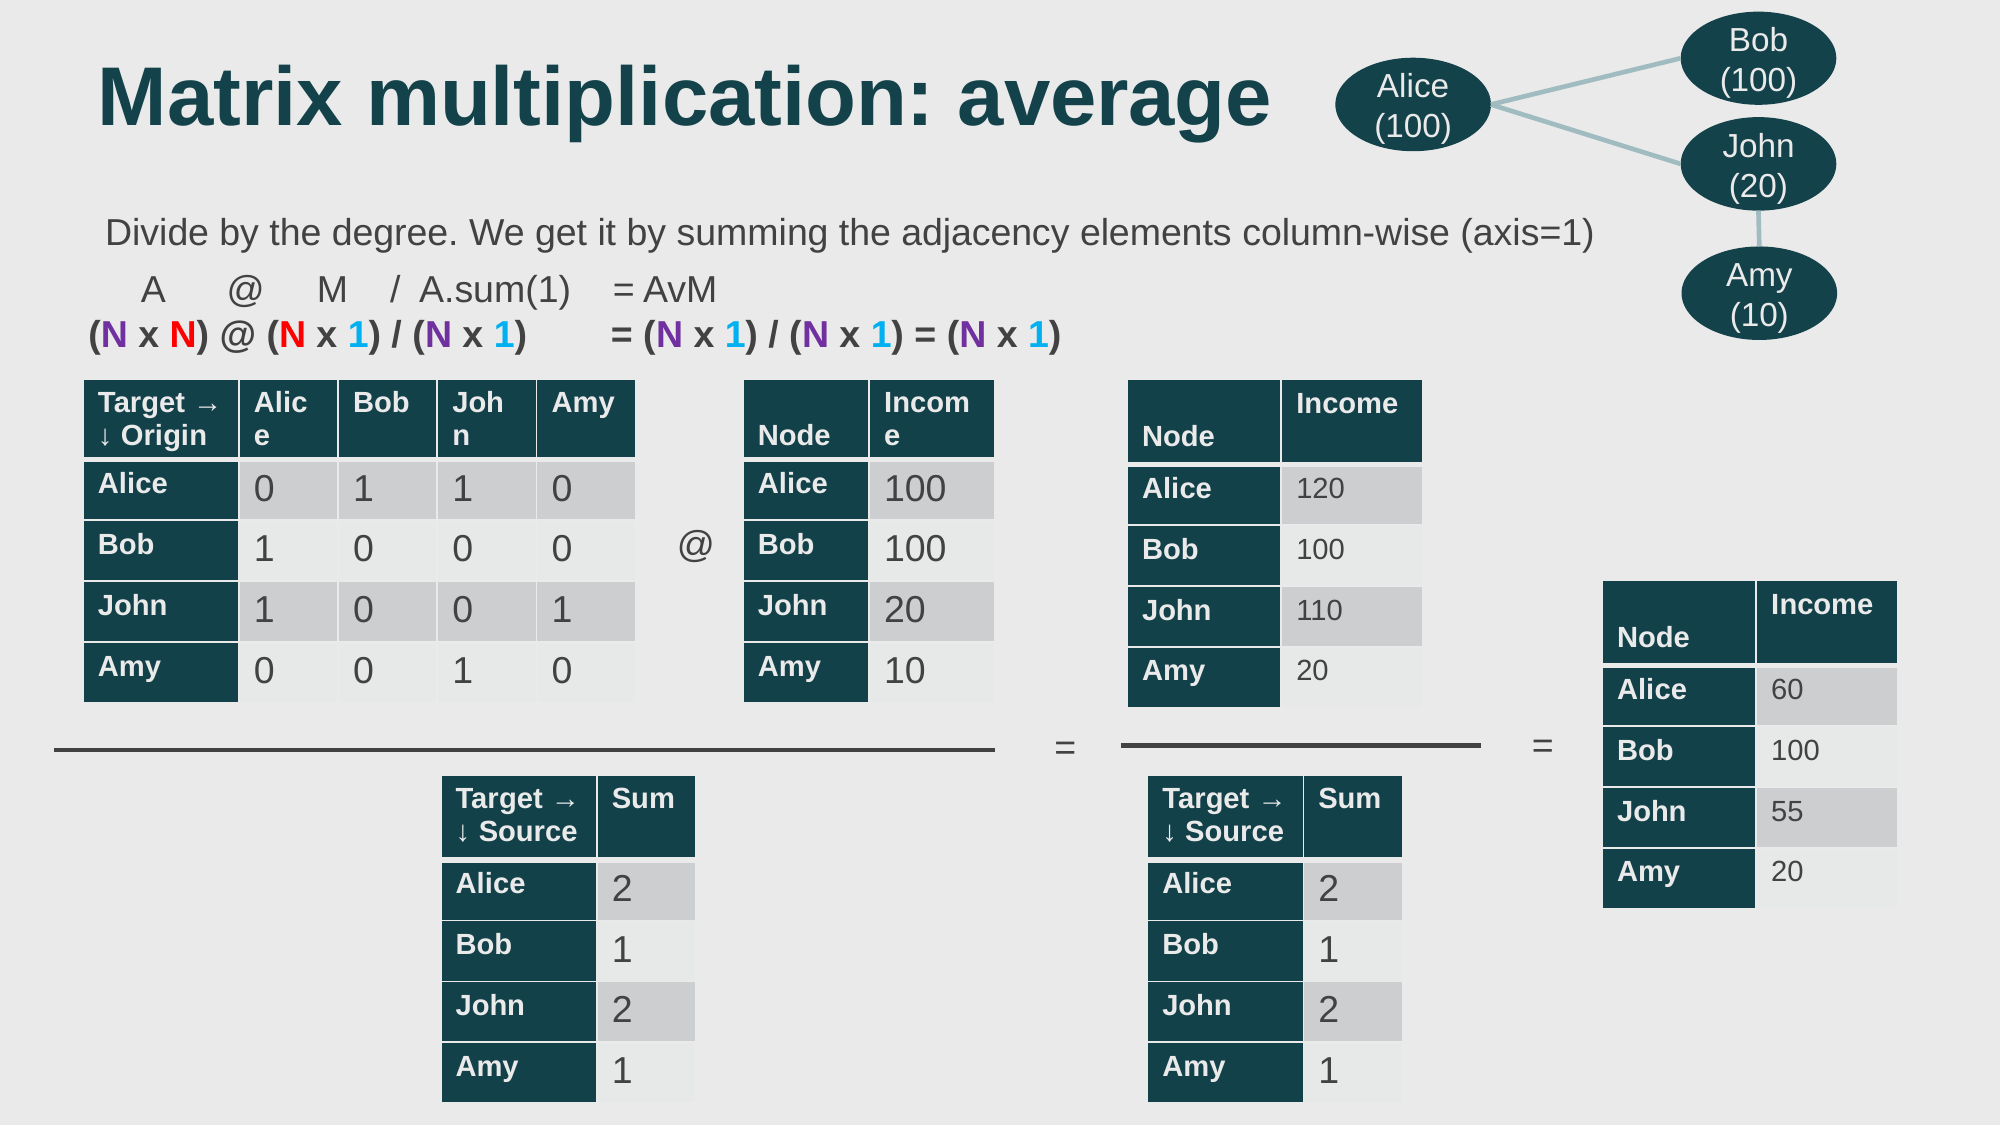

Bob
(100)
Alice
(100)
John
(20)
Amy
(10)
# Matrix multiplication: average
Divide by the degree. We get it by summing the adjacency elements column-wise (axis=1)
     A      @     M    /  A.sum(1)    = AvM
(N x N) @ (N x 1) / (N x 1)        = (N x 1) / (N x 1) = (N x 1)
| Target → ↓ Origin | Alice | Bob | John | Amy |
| --- | --- | --- | --- | --- |
| Alice | 0 | 1 | 1 | 0 |
| Bob | 1 | 0 | 0 | 0 |
| John | 1 | 0 | 0 | 1 |
| Amy | 0 | 0 | 1 | 0 |
| Node | Income |
| --- | --- |
| Alice | 100 |
| Bob | 100 |
| John | 20 |
| Amy | 10 |
| Node | Income |
| --- | --- |
| Alice | 120 |
| Bob | 100 |
| John | 110 |
| Amy | 20 |
@
| Node | Income |
| --- | --- |
| Alice | 60 |
| Bob | 100 |
| John | 55 |
| Amy | 20 |
=
=
| Target → ↓ Source | Sum |
| --- | --- |
| Alice | 2 |
| Bob | 1 |
| John | 2 |
| Amy | 1 |
| Target → ↓ Source | Sum |
| --- | --- |
| Alice | 2 |
| Bob | 1 |
| John | 2 |
| Amy | 1 |